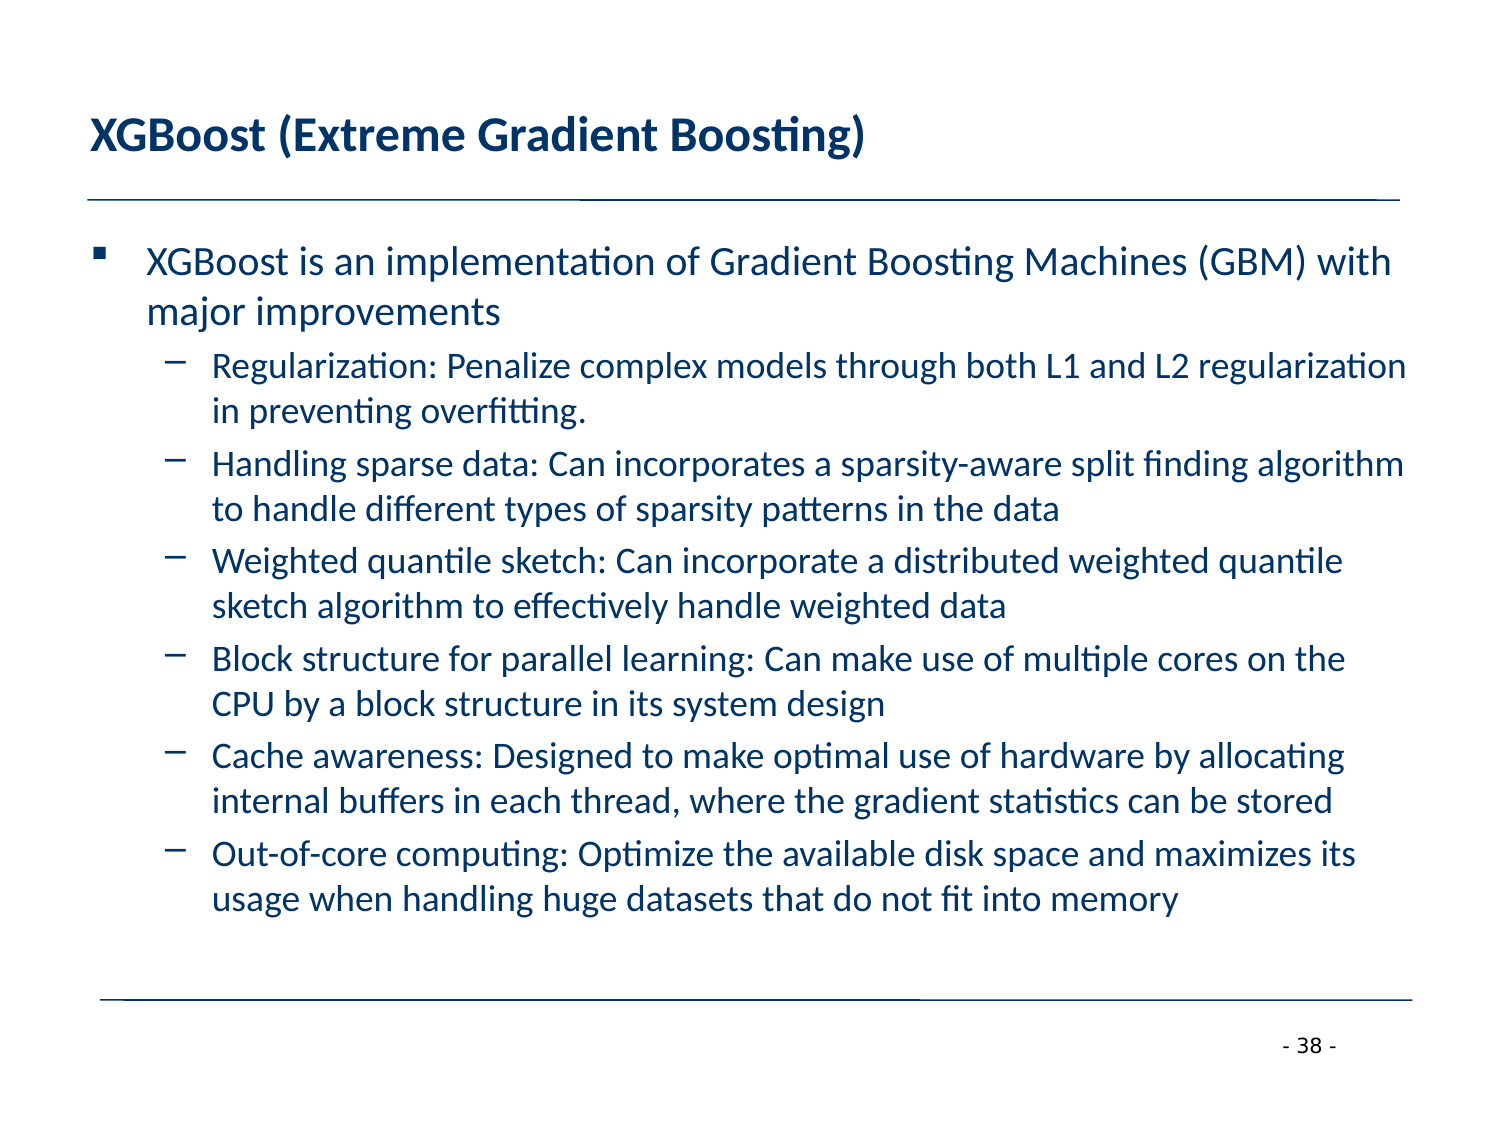

# XGBoost (Extreme Gradient Boosting)
XGBoost is an implementation of Gradient Boosting Machines (GBM) with major improvements
Regularization: Penalize complex models through both L1 and L2 regularization in preventing overfitting.
Handling sparse data: Can incorporates a sparsity-aware split finding algorithm to handle different types of sparsity patterns in the data
Weighted quantile sketch: Can incorporate a distributed weighted quantile sketch algorithm to effectively handle weighted data
Block structure for parallel learning: Can make use of multiple cores on the CPU by a block structure in its system design
Cache awareness: Designed to make optimal use of hardware by allocating internal buffers in each thread, where the gradient statistics can be stored
Out-of-core computing: Optimize the available disk space and maximizes its usage when handling huge datasets that do not fit into memory